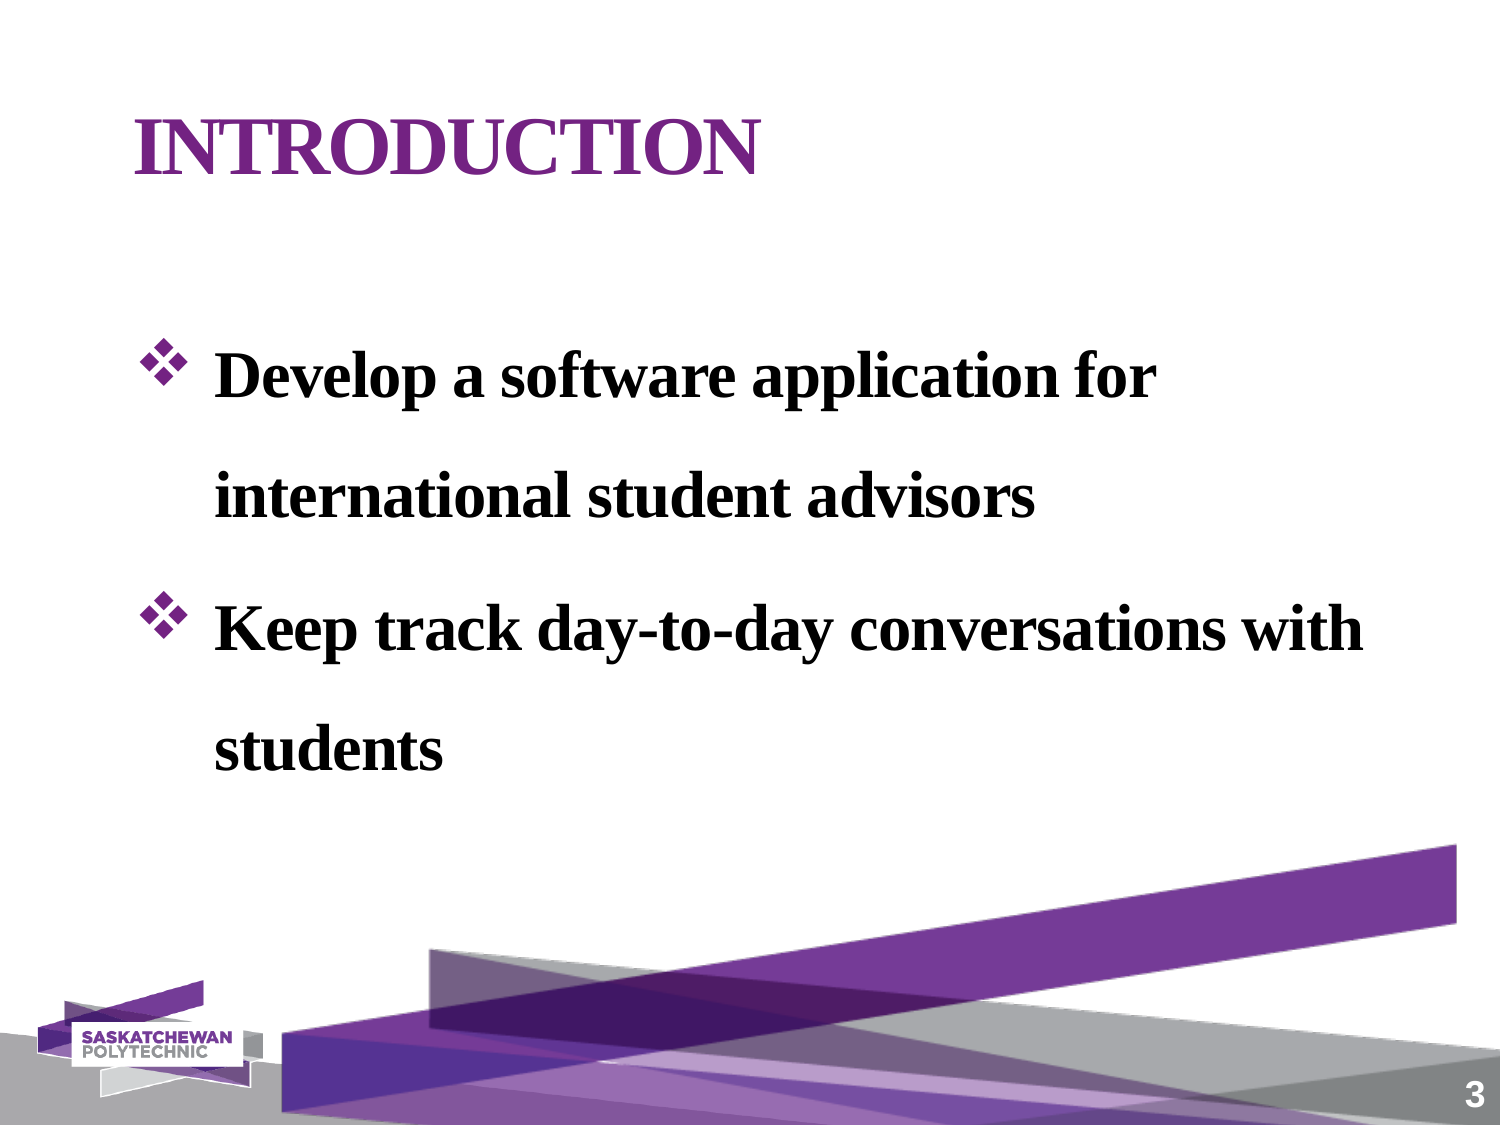

# INTRODUCTION
Develop a software application for international student advisors
Keep track day-to-day conversations with students

3